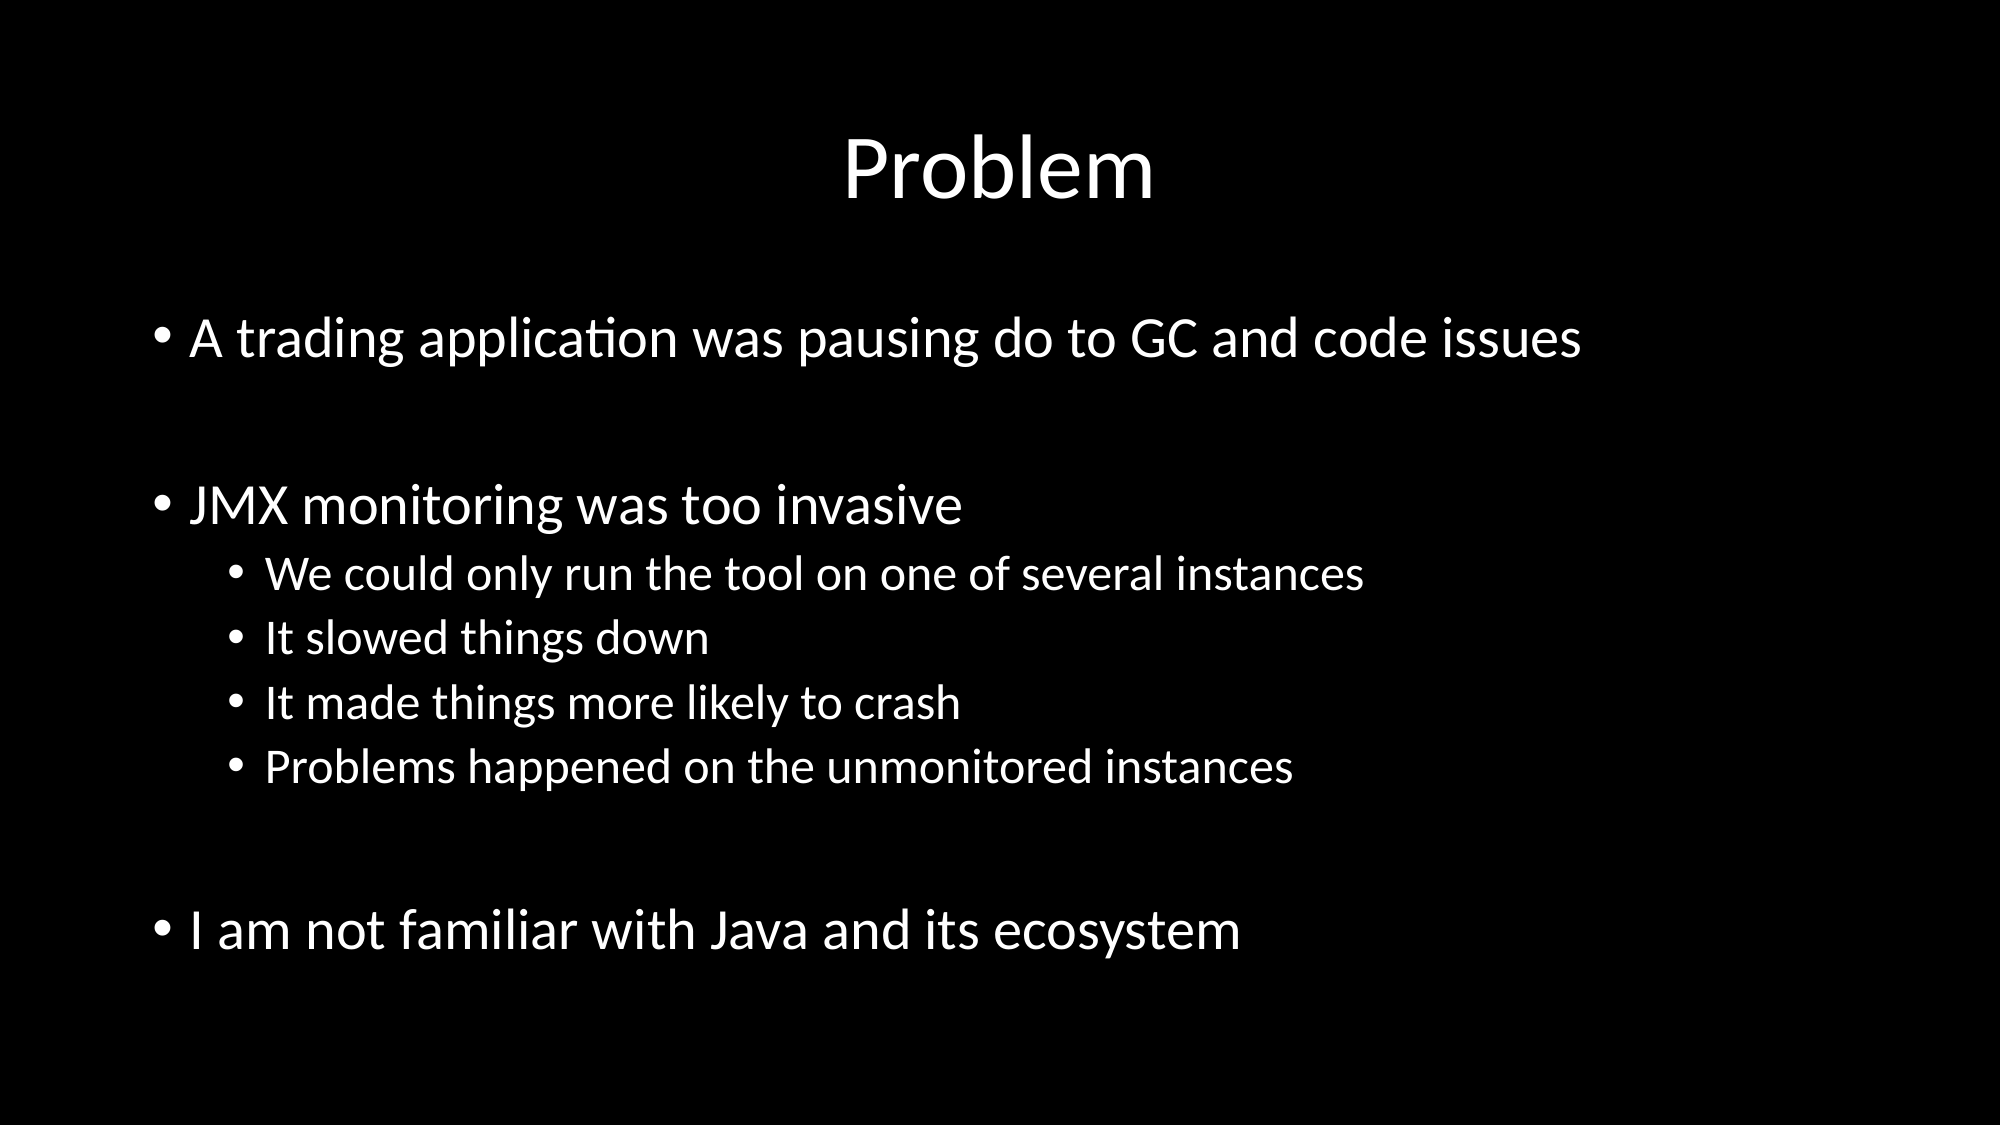

# Problem
A trading application was pausing do to GC and code issues

JMX monitoring was too invasive
We could only run the tool on one of several instances
It slowed things down
It made things more likely to crash
Problems happened on the unmonitored instances

I am not familiar with Java and its ecosystem